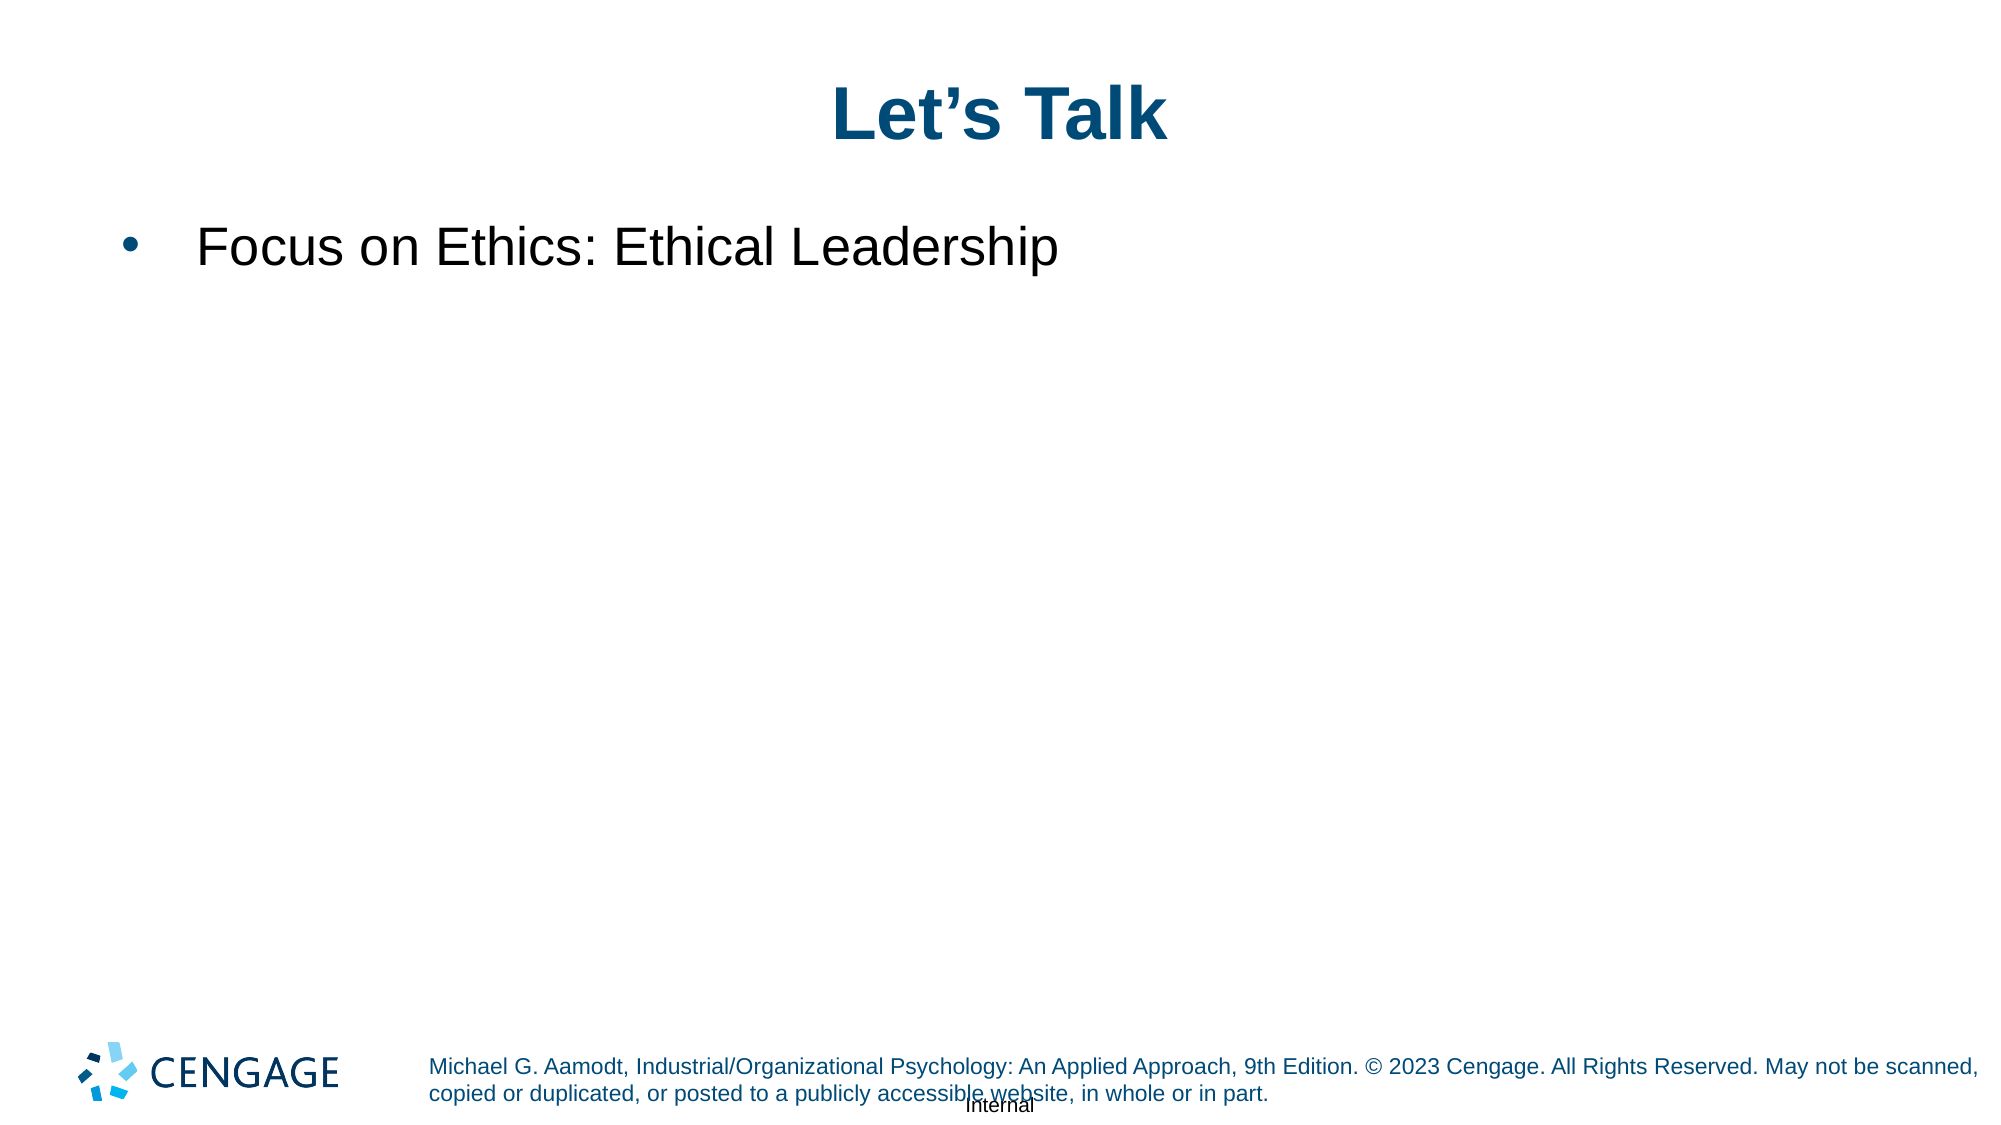

# Let’s Talk
Focus on Ethics: Ethical Leadership